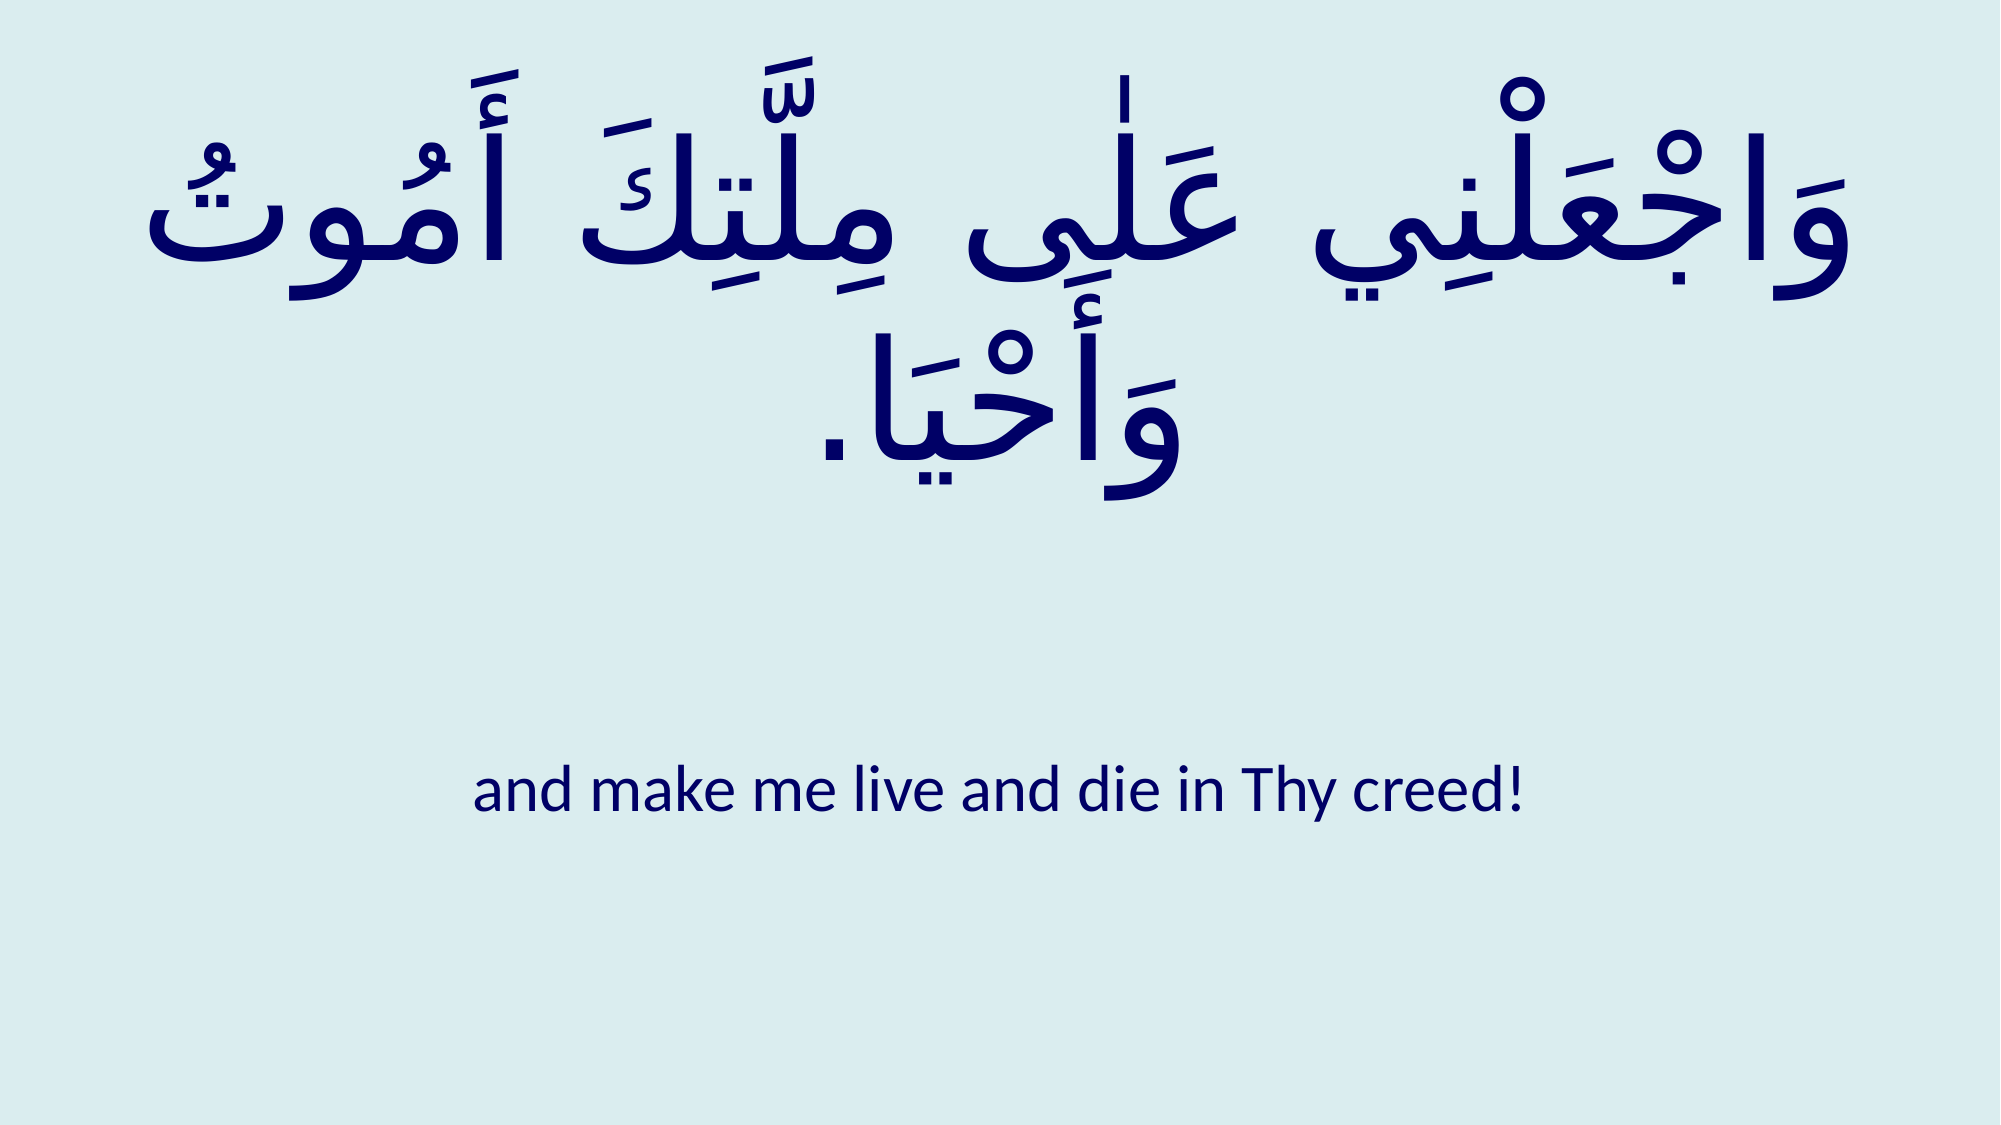

# وَاجْعَلْنِي عَلٰى مِلَّتِكَ أَمُوتُ وَأَحْيَا.
and make me live and die in Thy creed!